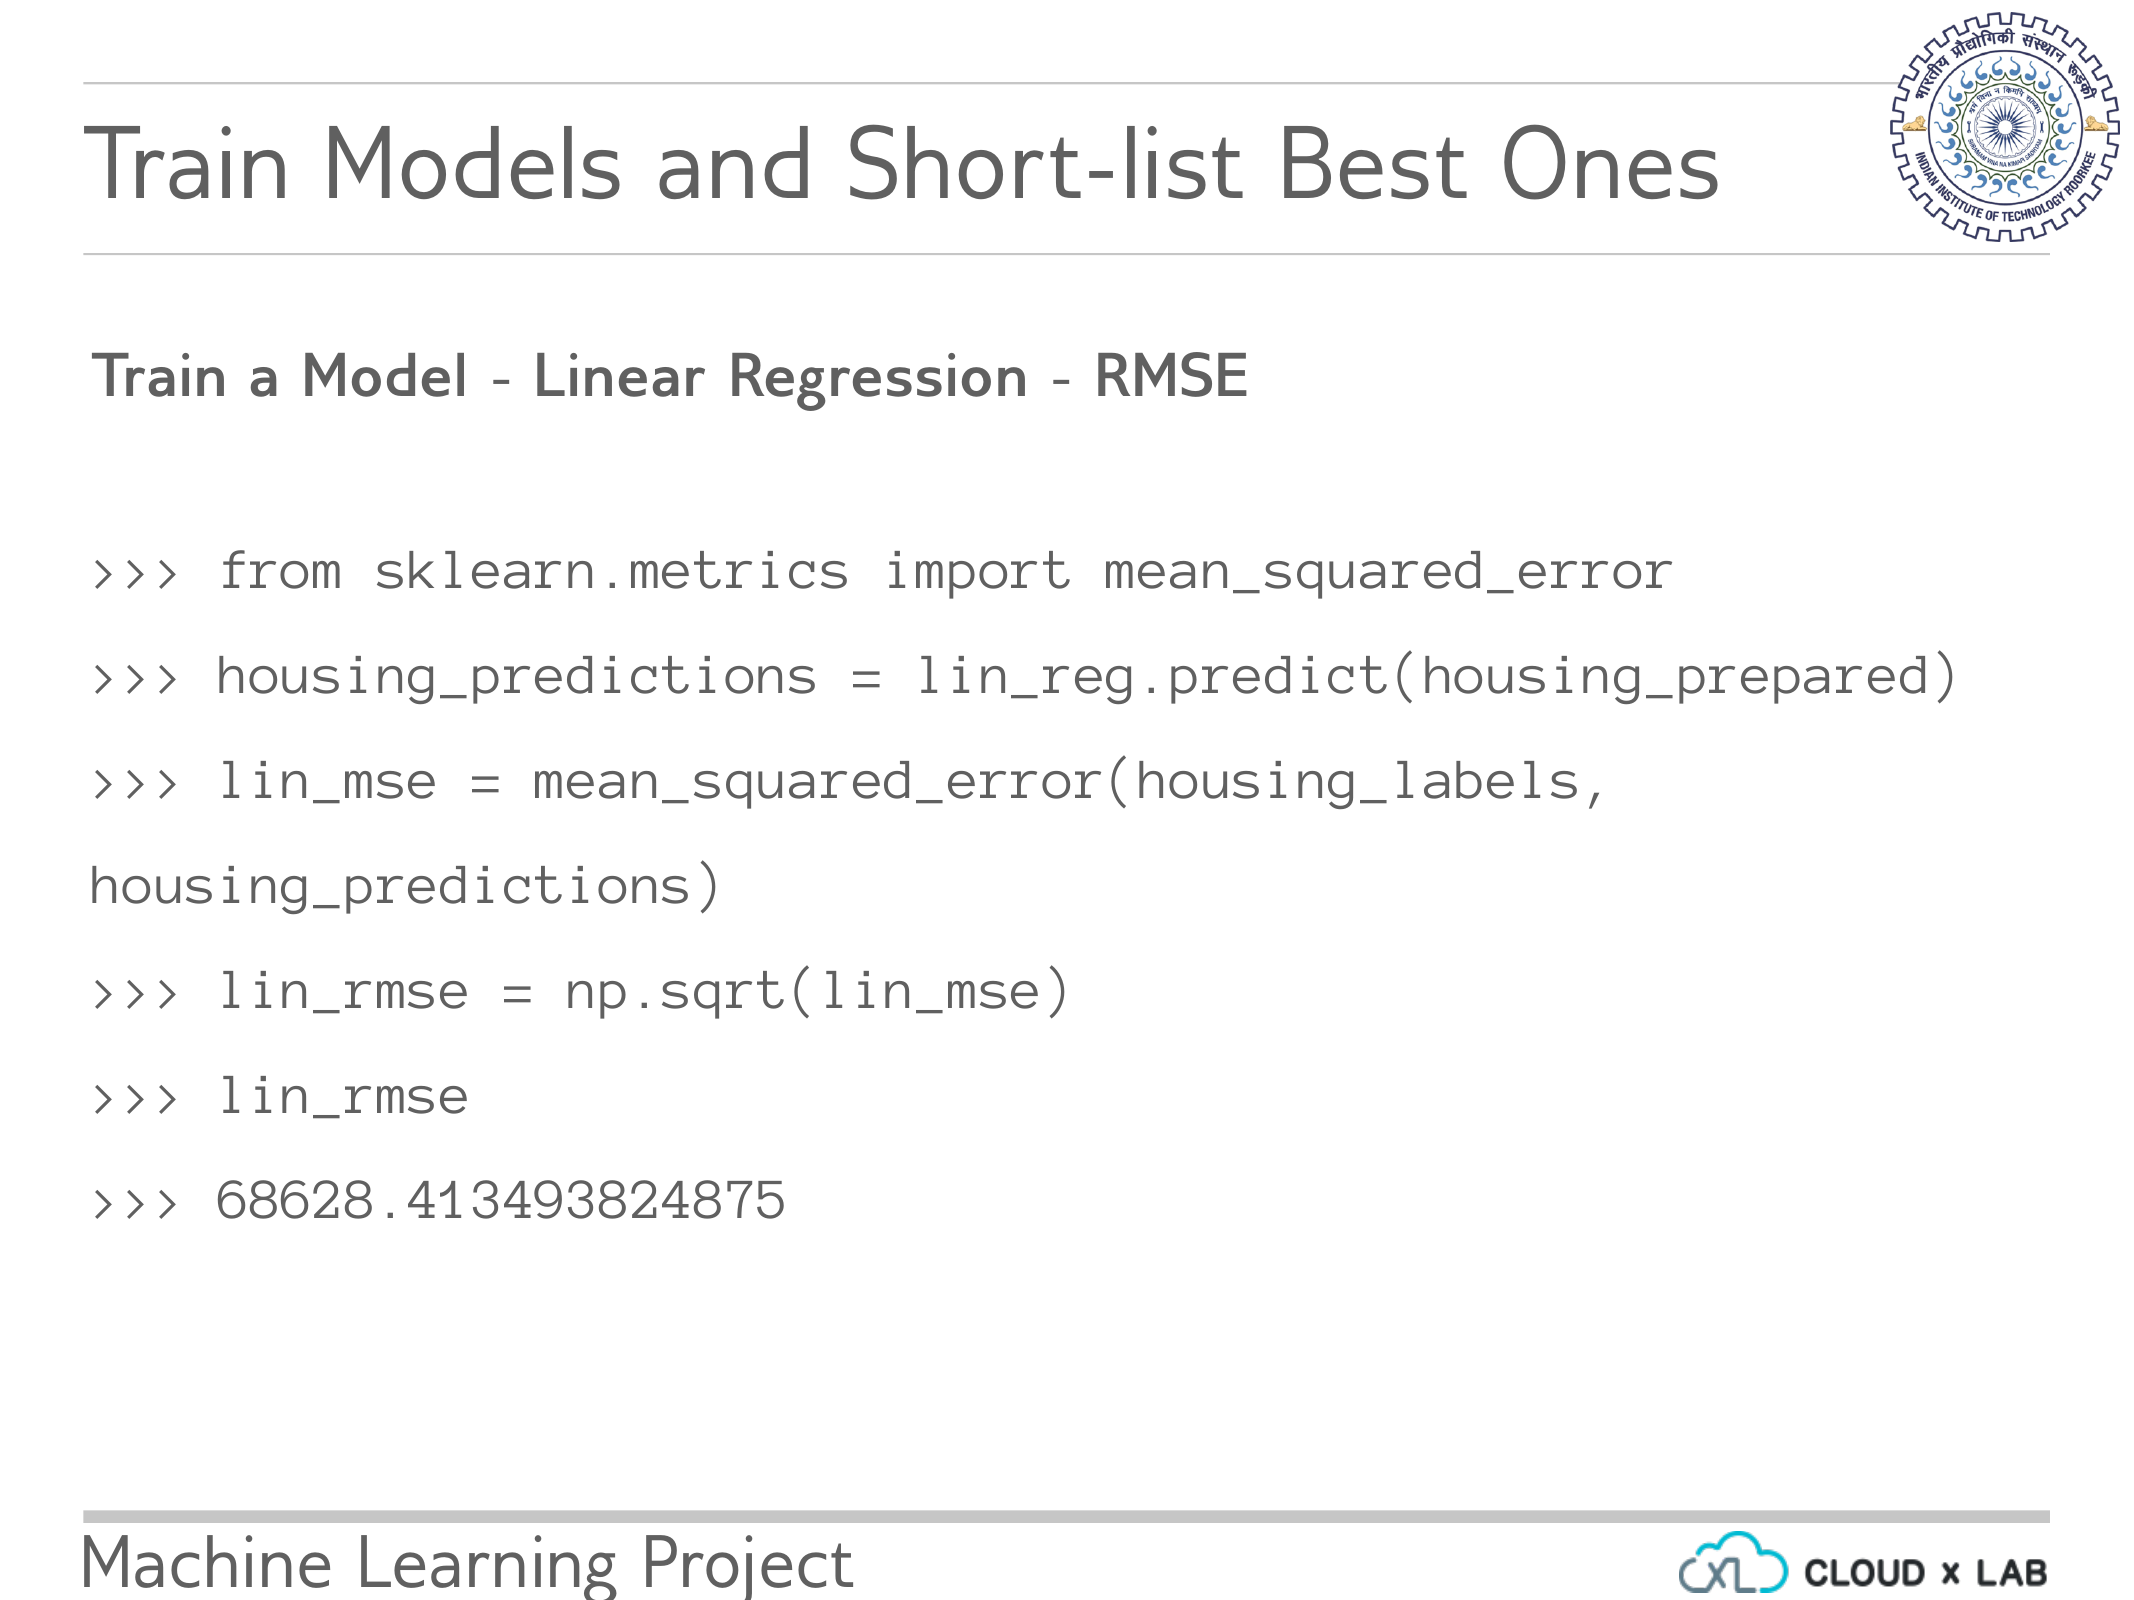

Train Models and Short-list Best Ones
Train a Model - Linear Regression - RMSE

>>> from sklearn.metrics import mean_squared_error
>>> housing_predictions = lin_reg.predict(housing_prepared)
>>> lin_mse = mean_squared_error(housing_labels, housing_predictions)
>>> lin_rmse = np.sqrt(lin_mse)
>>> lin_rmse
>>> 68628.413493824875